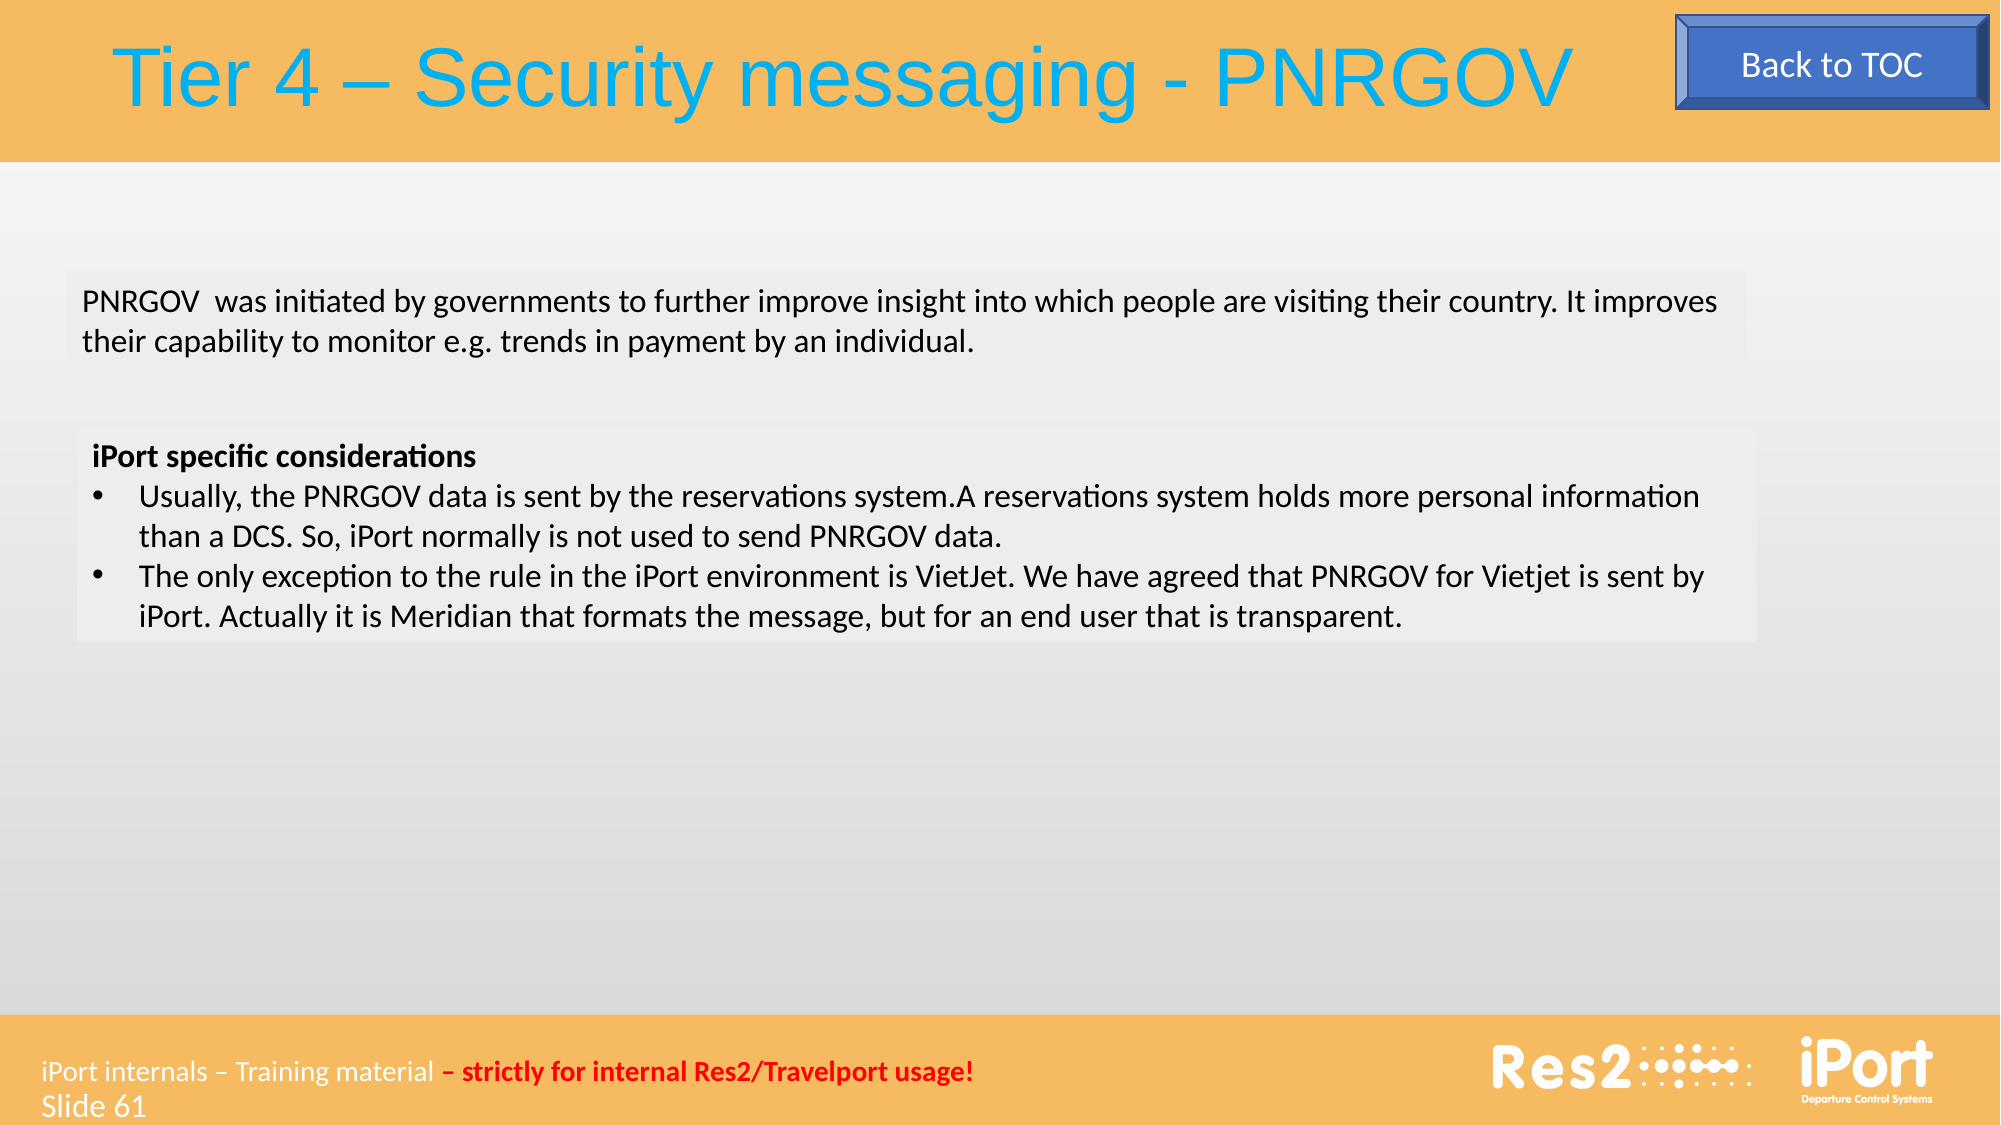

Tier 4 – Security messaging - PNRGOV
Back to TOC
PNRGOV  was initiated by governments to further improve insight into which people are visiting their country. It improves their capability to monitor e.g. trends in payment by an individual.
iPort specific considerations
Usually, the PNRGOV data is sent by the reservations system.A reservations system holds more personal information  than a DCS. So, iPort normally is not used to send PNRGOV data.
The only exception to the rule in the iPort environment is VietJet. We have agreed that PNRGOV for Vietjet is sent by iPort. Actually it is Meridian that formats the message, but for an end user that is transparent.